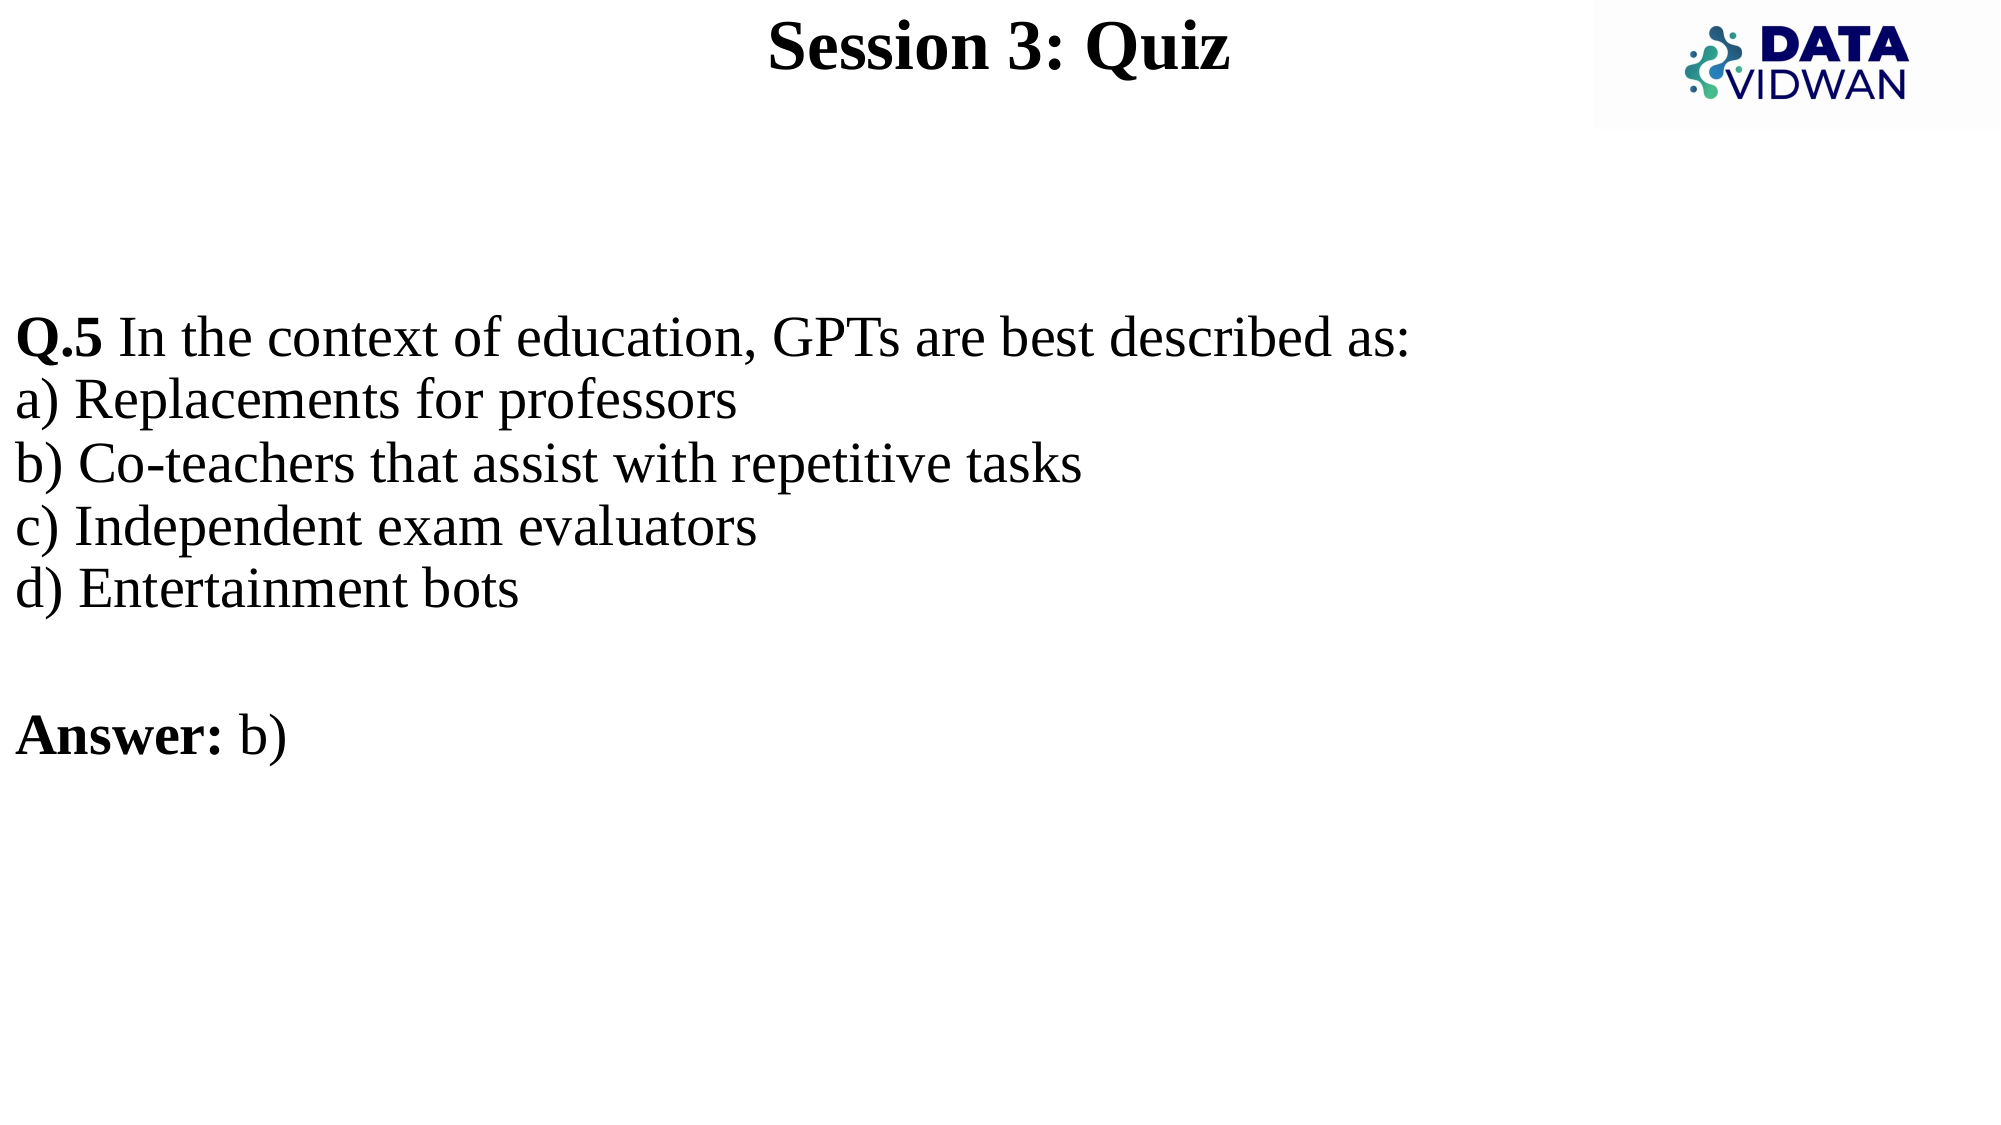

# Session 3: Quiz

Q.5 In the context of education, GPTs are best described as:
a) Replacements for professors
b) Co-teachers that assist with repetitive tasks
c) Independent exam evaluators
d) Entertainment bots
Answer: b)